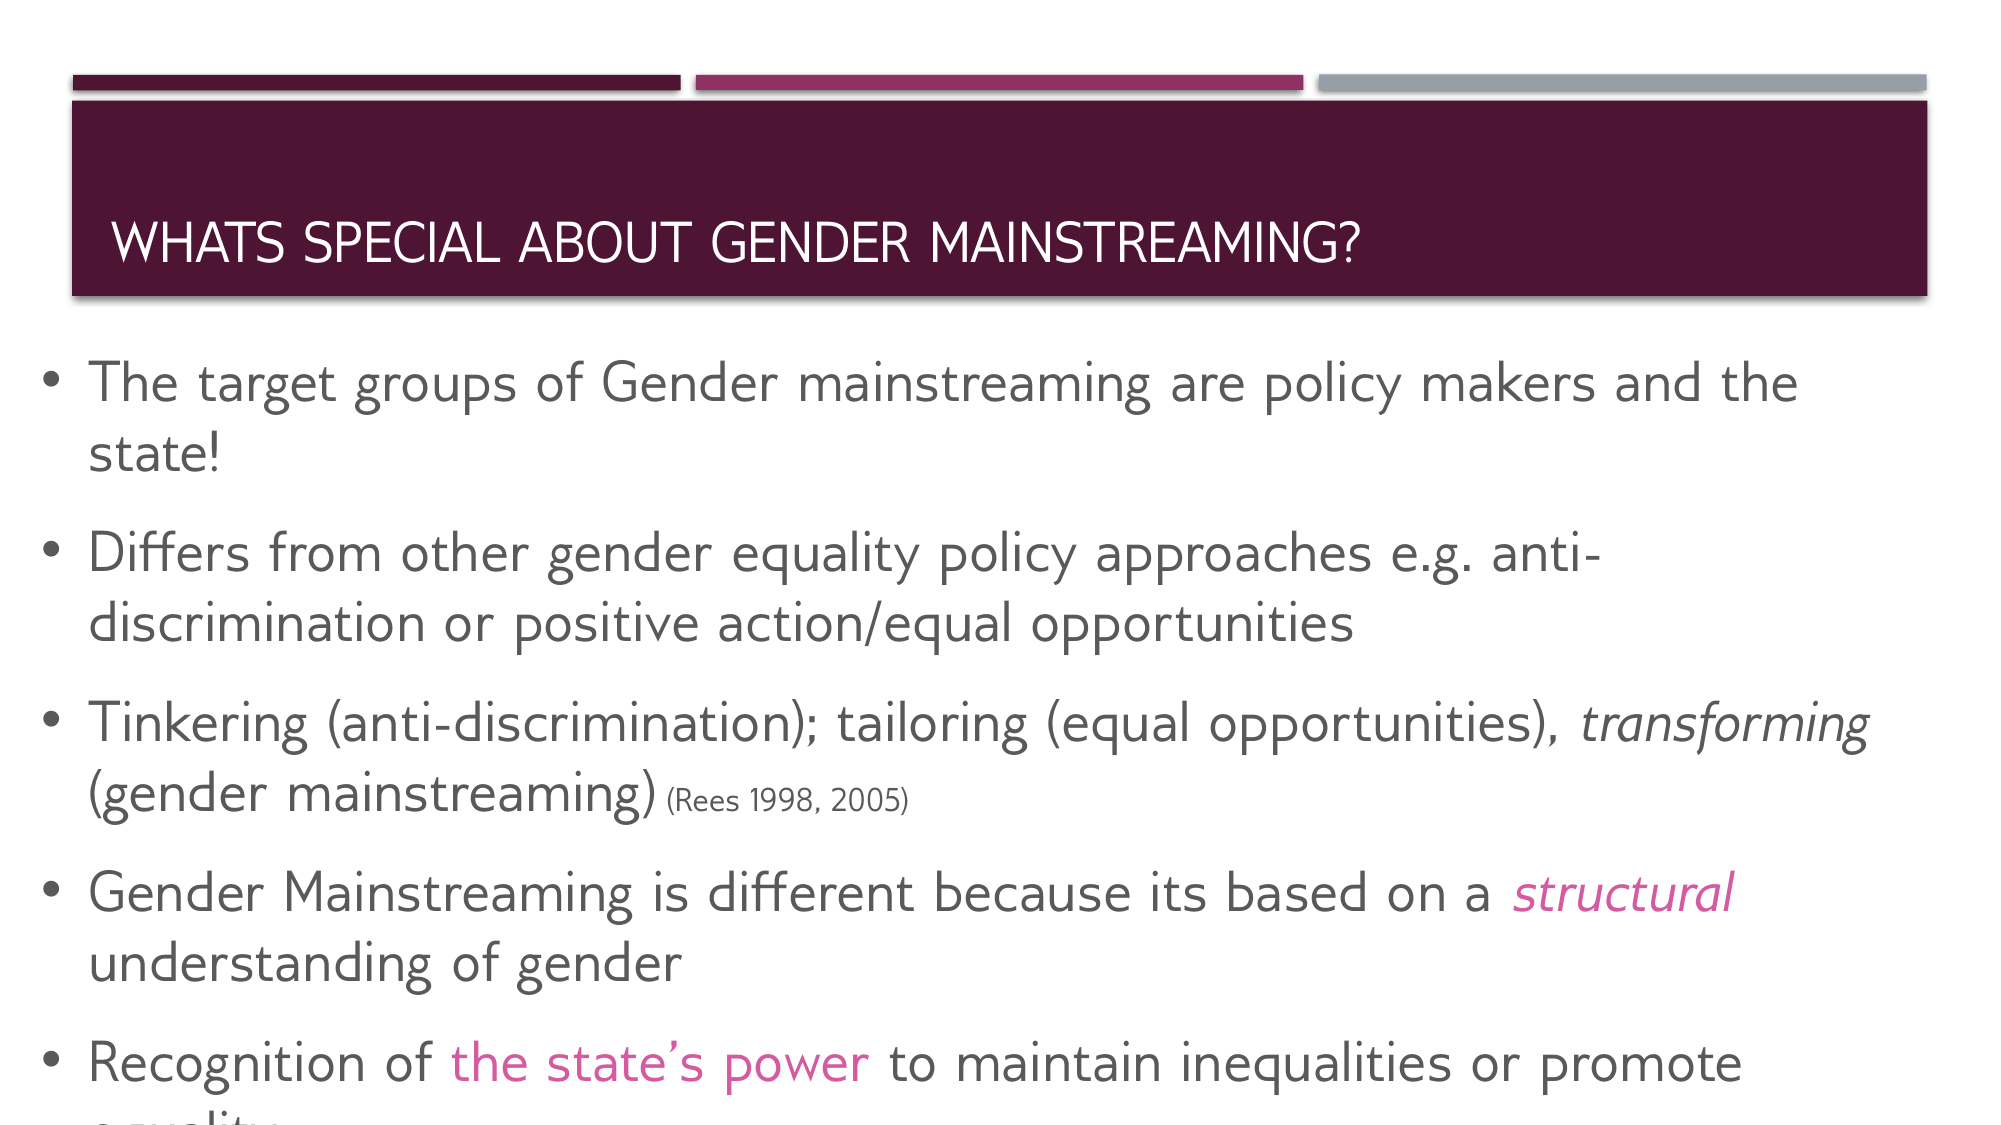

# Whats special about gender mainstreaming?
The target groups of Gender mainstreaming are policy makers and the state!

Differs from other gender equality policy approaches e.g. anti-discrimination or positive action/equal opportunities

Tinkering (anti-discrimination); tailoring (equal opportunities), transforming (gender mainstreaming) (Rees 1998, 2005)

Gender Mainstreaming is different because its based on a structural understanding of gender

Recognition of the state’s power to maintain inequalities or promote equality